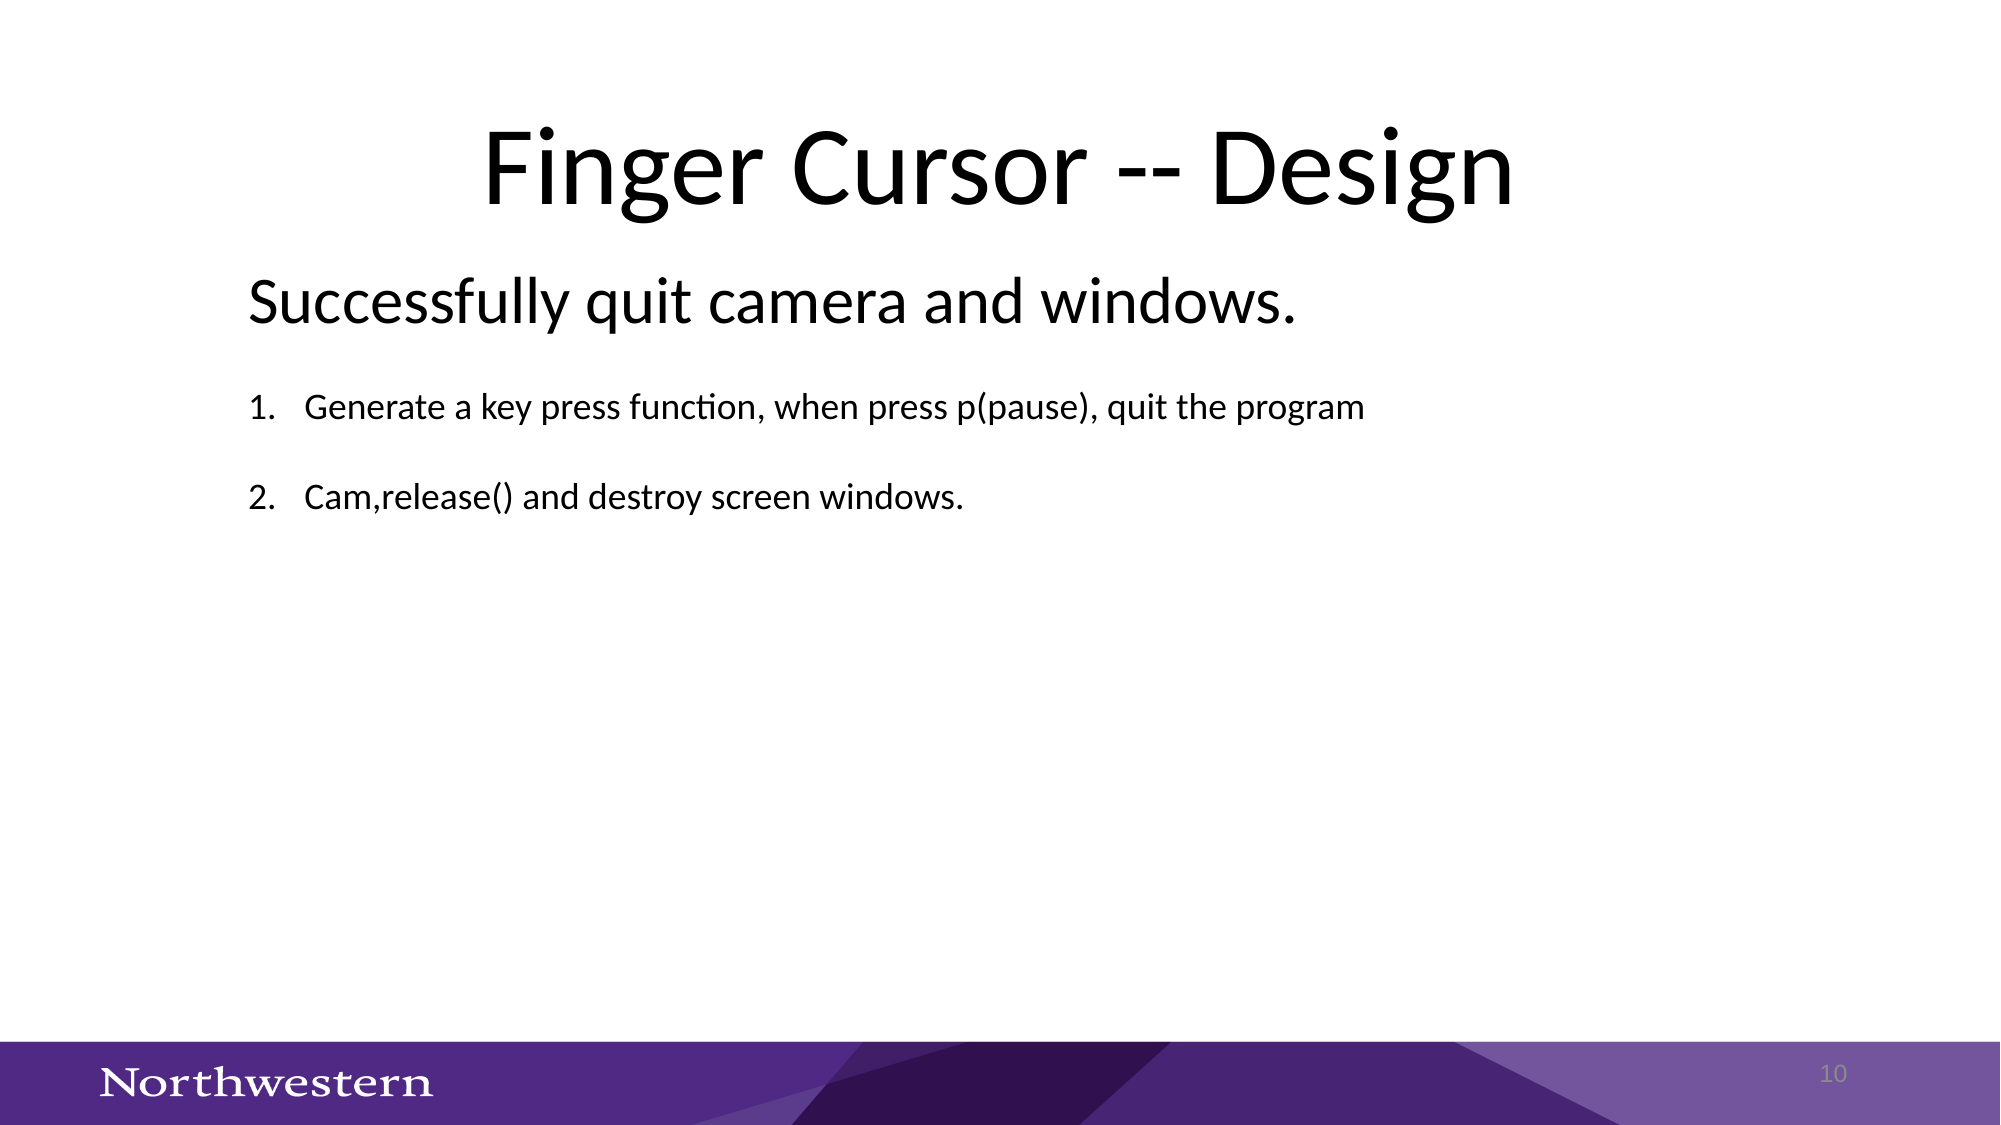

# Finger Cursor -- Design

Successfully quit camera and windows.

Generate a key press function, when press p(pause), quit the program

Cam,release() and destroy screen windows.

10